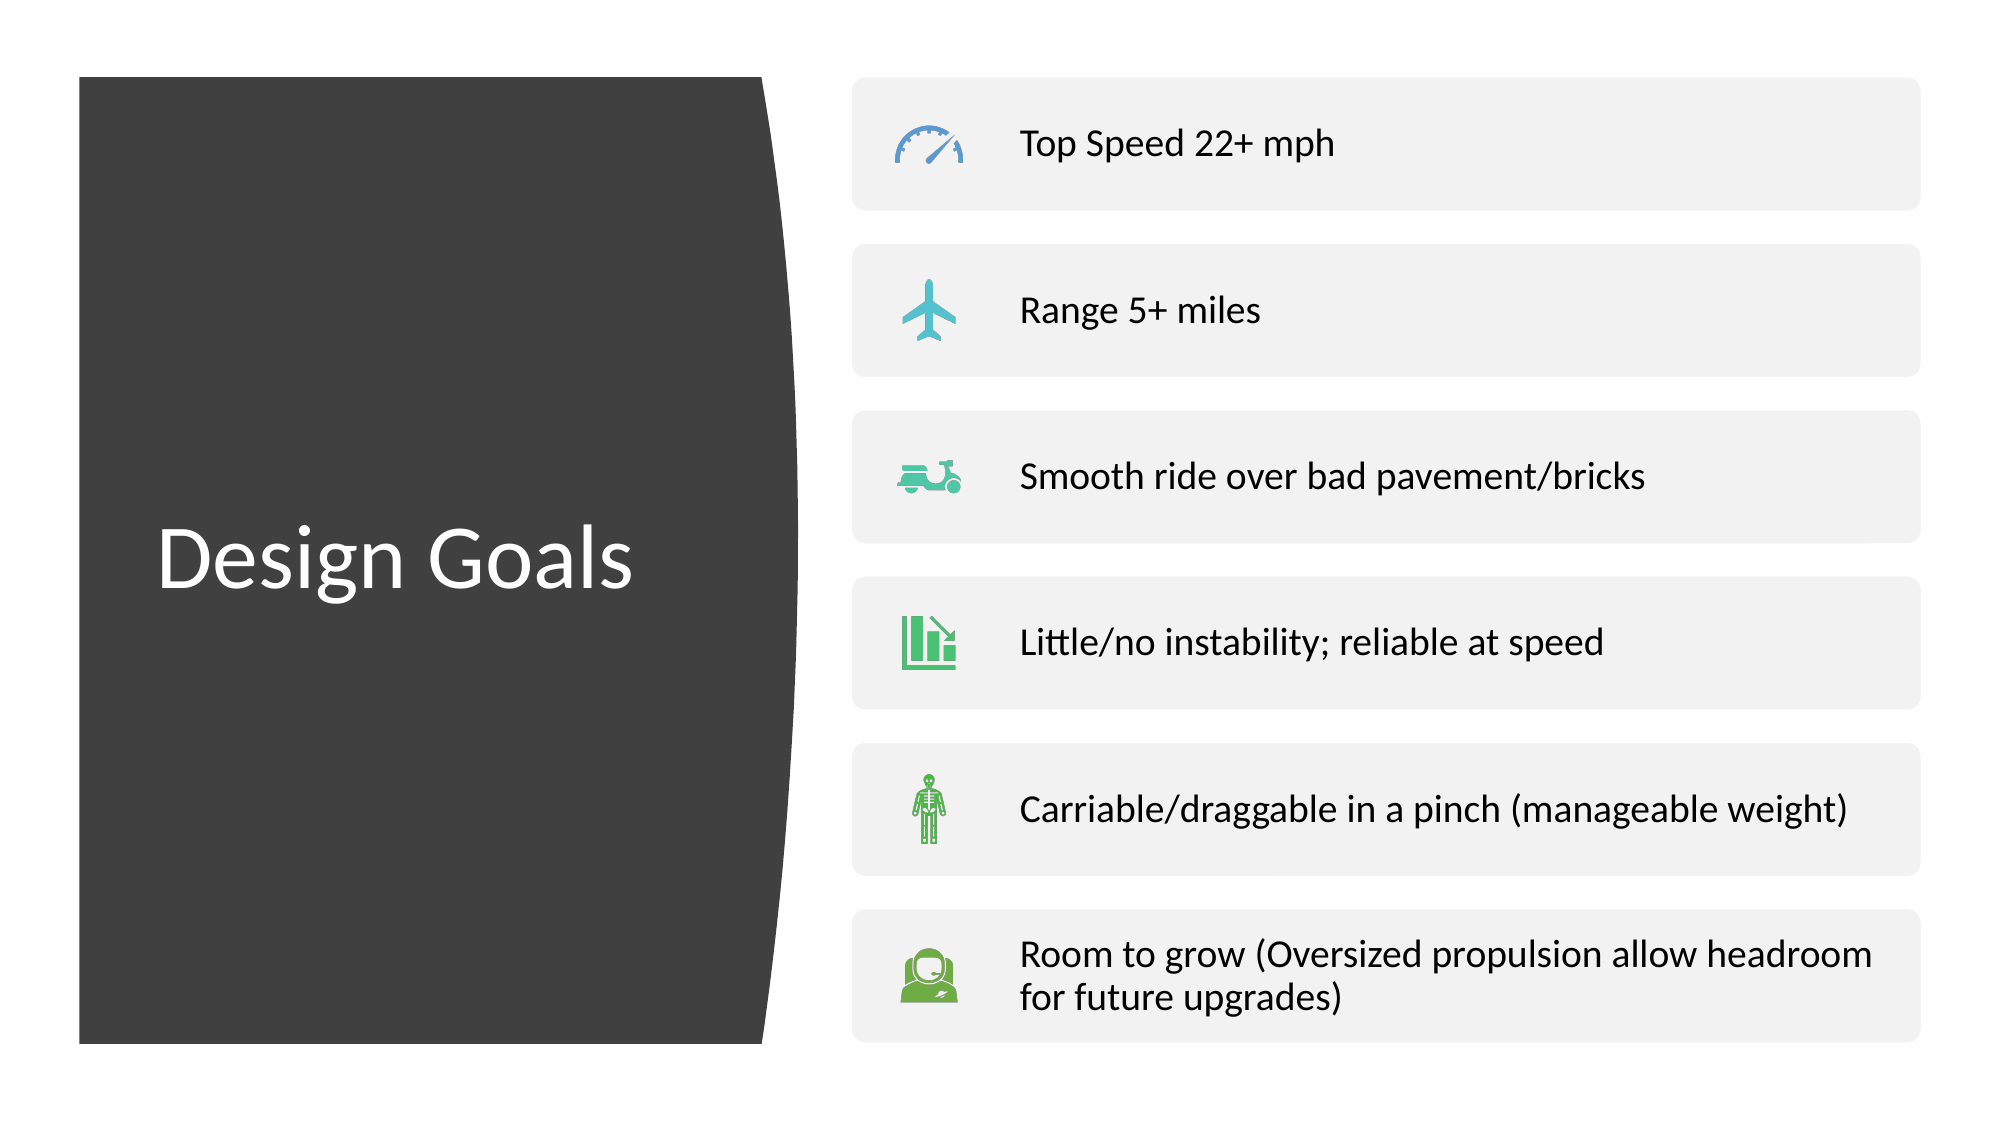

Top Speed 22+ mph
Range 5+ miles
Smooth ride over bad pavement/bricks
Little/no instability; reliable at speed
Carriable/draggable in a pinch (manageable weight)
Room to grow (Oversized propulsion allow headroom for future upgrades)

# Design Goals